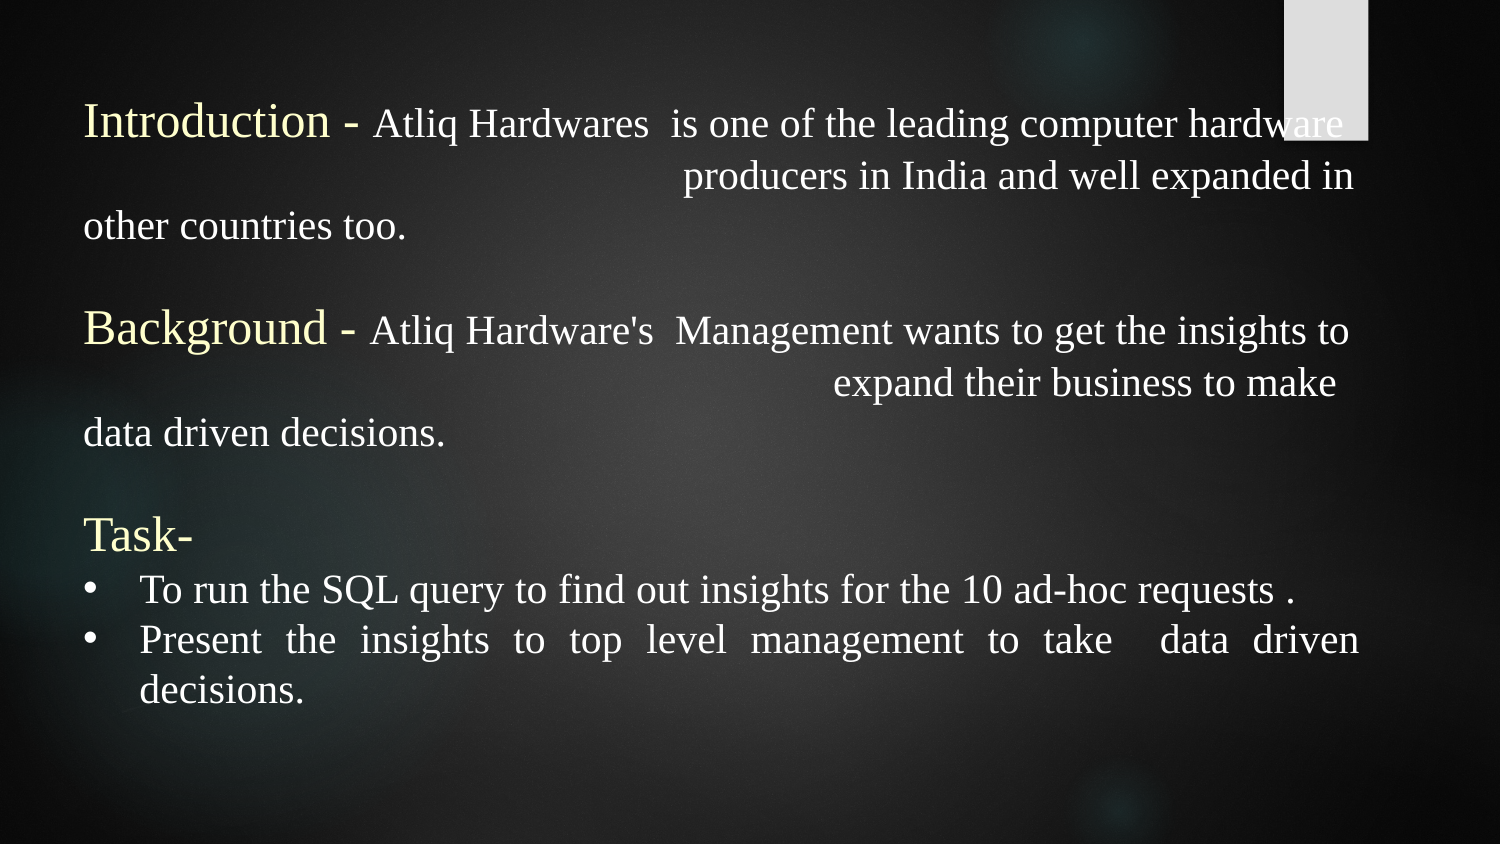

Introduction - Atliq Hardwares  is one of the leading computer hardware 				producers in India and well expanded in other countries too.

Background - Atliq Hardware's  Management wants to get the insights to 					expand their business to make data driven decisions.

Task-
To run the SQL query to find out insights for the 10 ad-hoc requests .
Present the insights to top level management to take  data driven decisions.